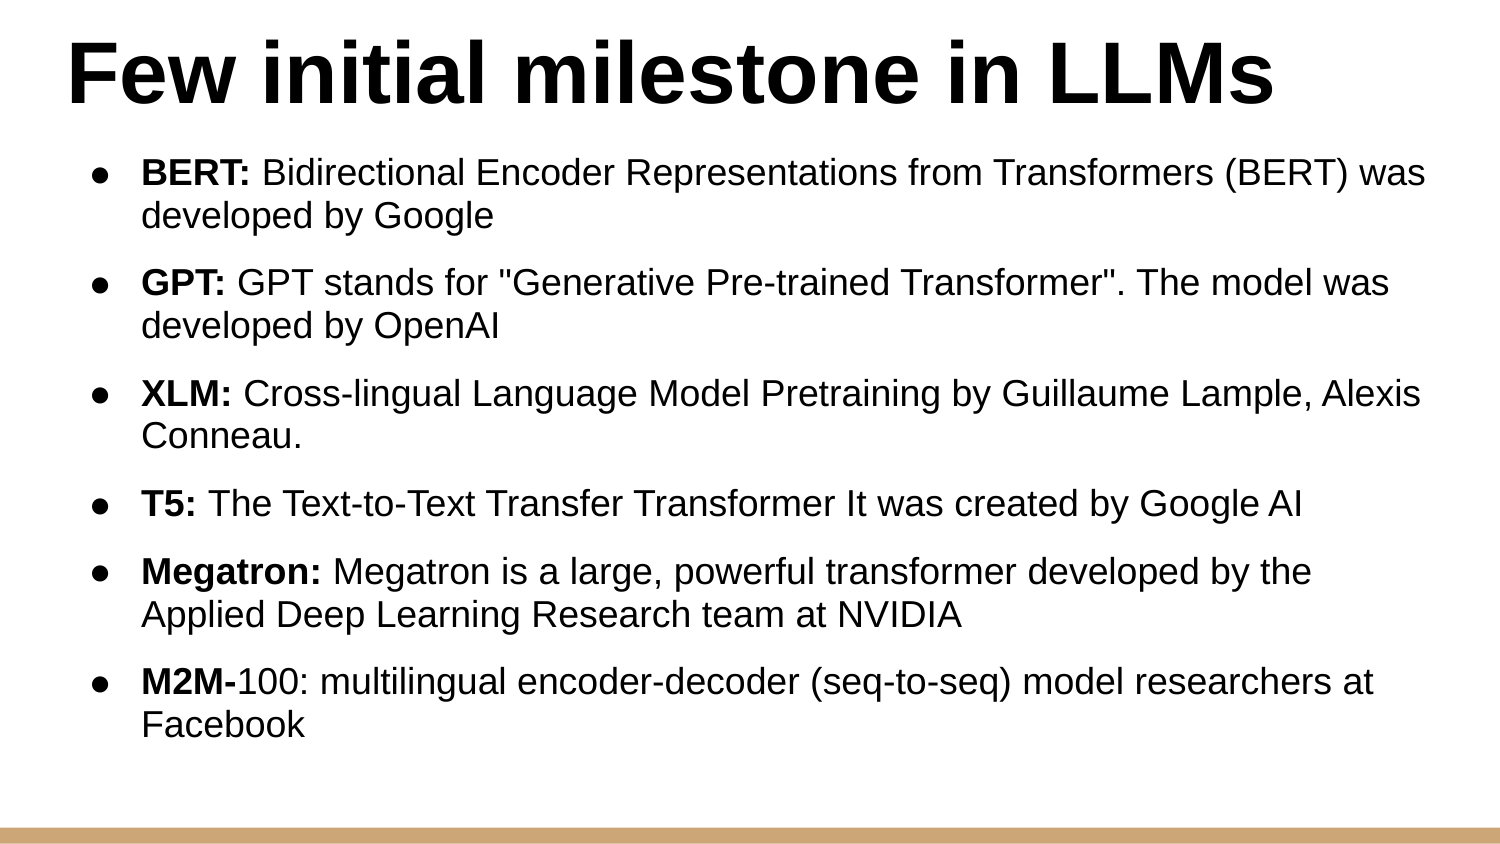

# Few initial milestone in LLMs
BERT: Bidirectional Encoder Representations from Transformers (BERT) was developed by Google
GPT: GPT stands for "Generative Pre-trained Transformer". The model was developed by OpenAI
XLM: Cross-lingual Language Model Pretraining by Guillaume Lample, Alexis Conneau.
T5: The Text-to-Text Transfer Transformer It was created by Google AI
Megatron: Megatron is a large, powerful transformer developed by the Applied Deep Learning Research team at NVIDIA
M2M-100: multilingual encoder-decoder (seq-to-seq) model researchers at Facebook